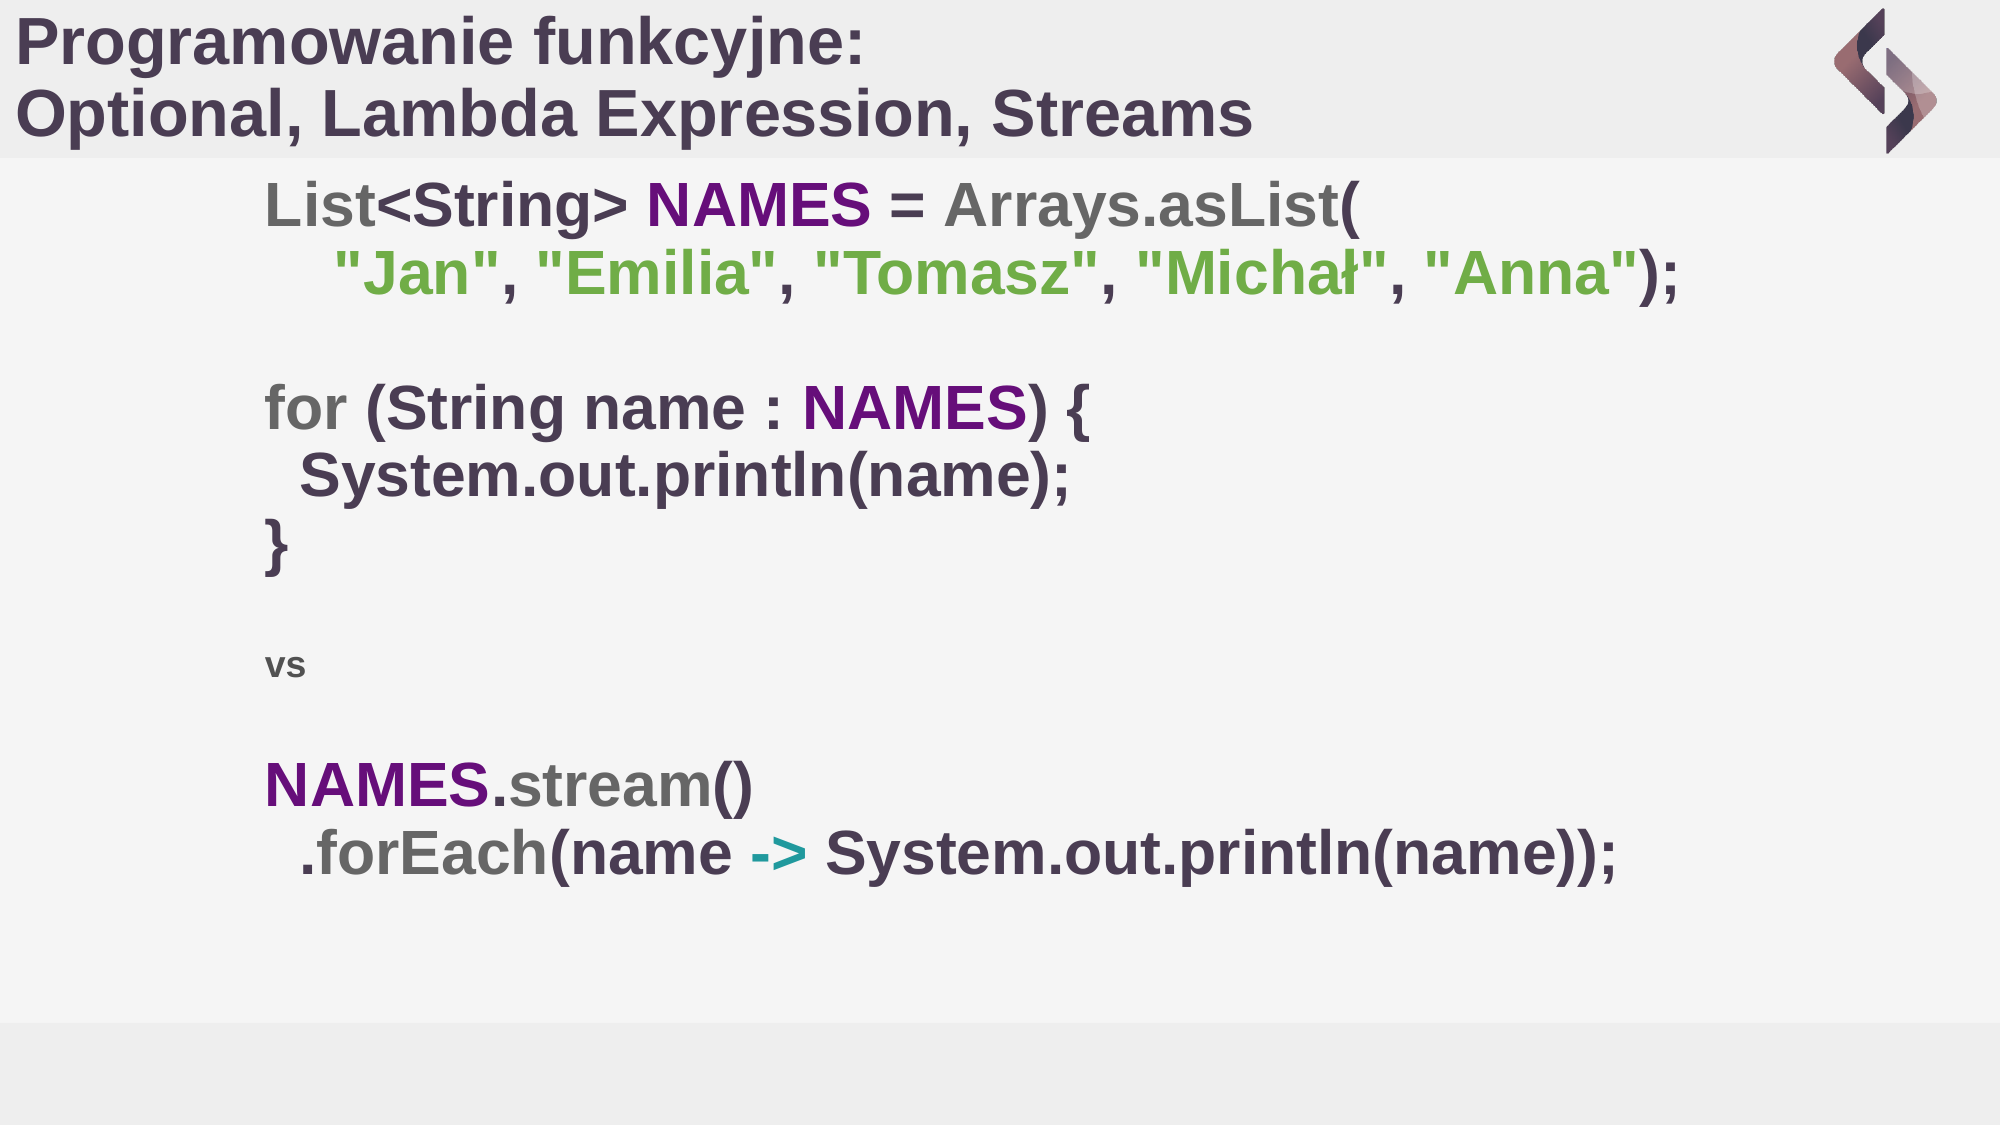

# Programowanie funkcyjne: Optional, Lambda Expression, Streams
List<String> NAMES = Arrays.asList(
    "Jan", "Emilia", "Tomasz", "Michał", "Anna");

for (String name : NAMES) {
  System.out.println(name);
}

vs

NAMES.stream()
  .forEach(name -> System.out.println(name));